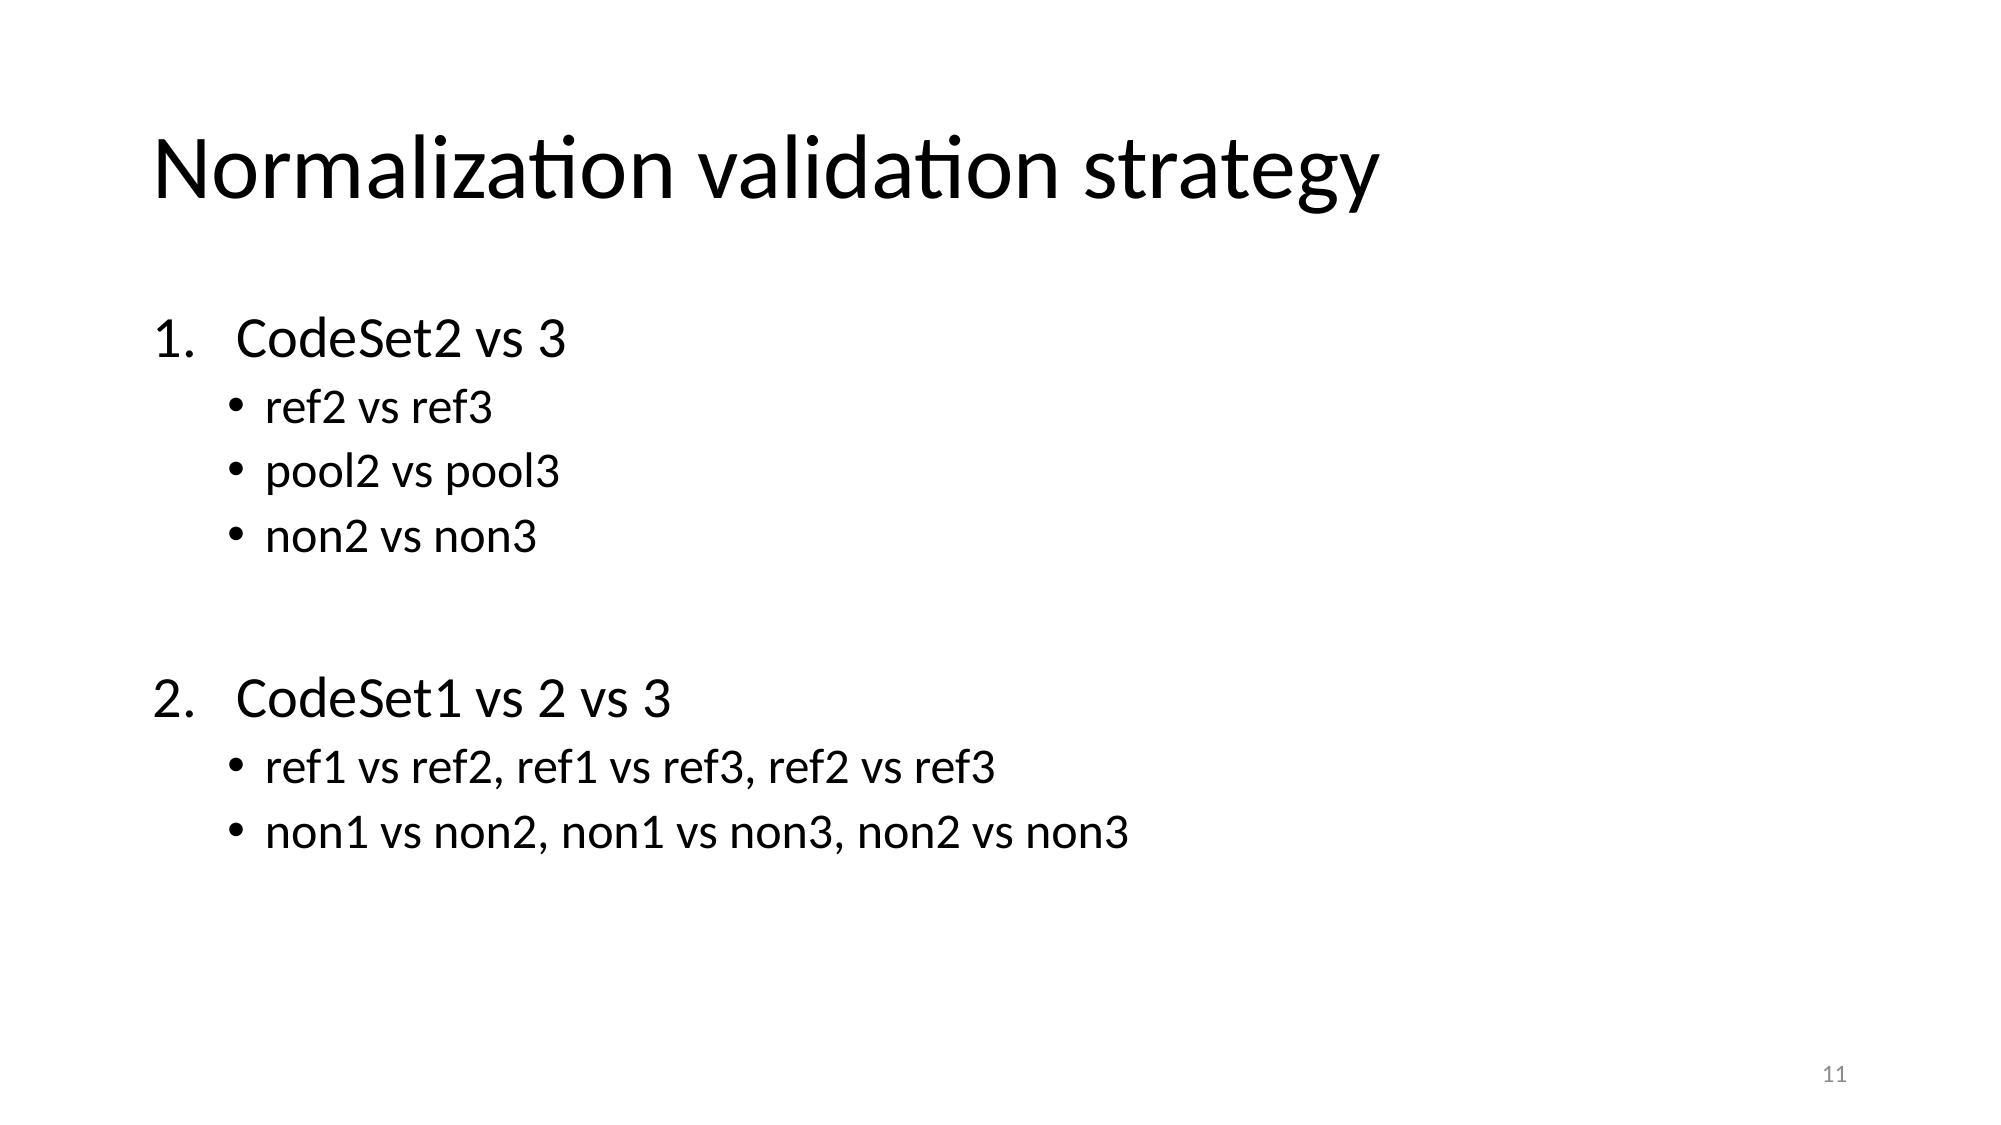

# Normalization validation strategy
CodeSet2 vs 3
ref2 vs ref3
pool2 vs pool3
non2 vs non3

CodeSet1 vs 2 vs 3
ref1 vs ref2, ref1 vs ref3, ref2 vs ref3
non1 vs non2, non1 vs non3, non2 vs non3
11